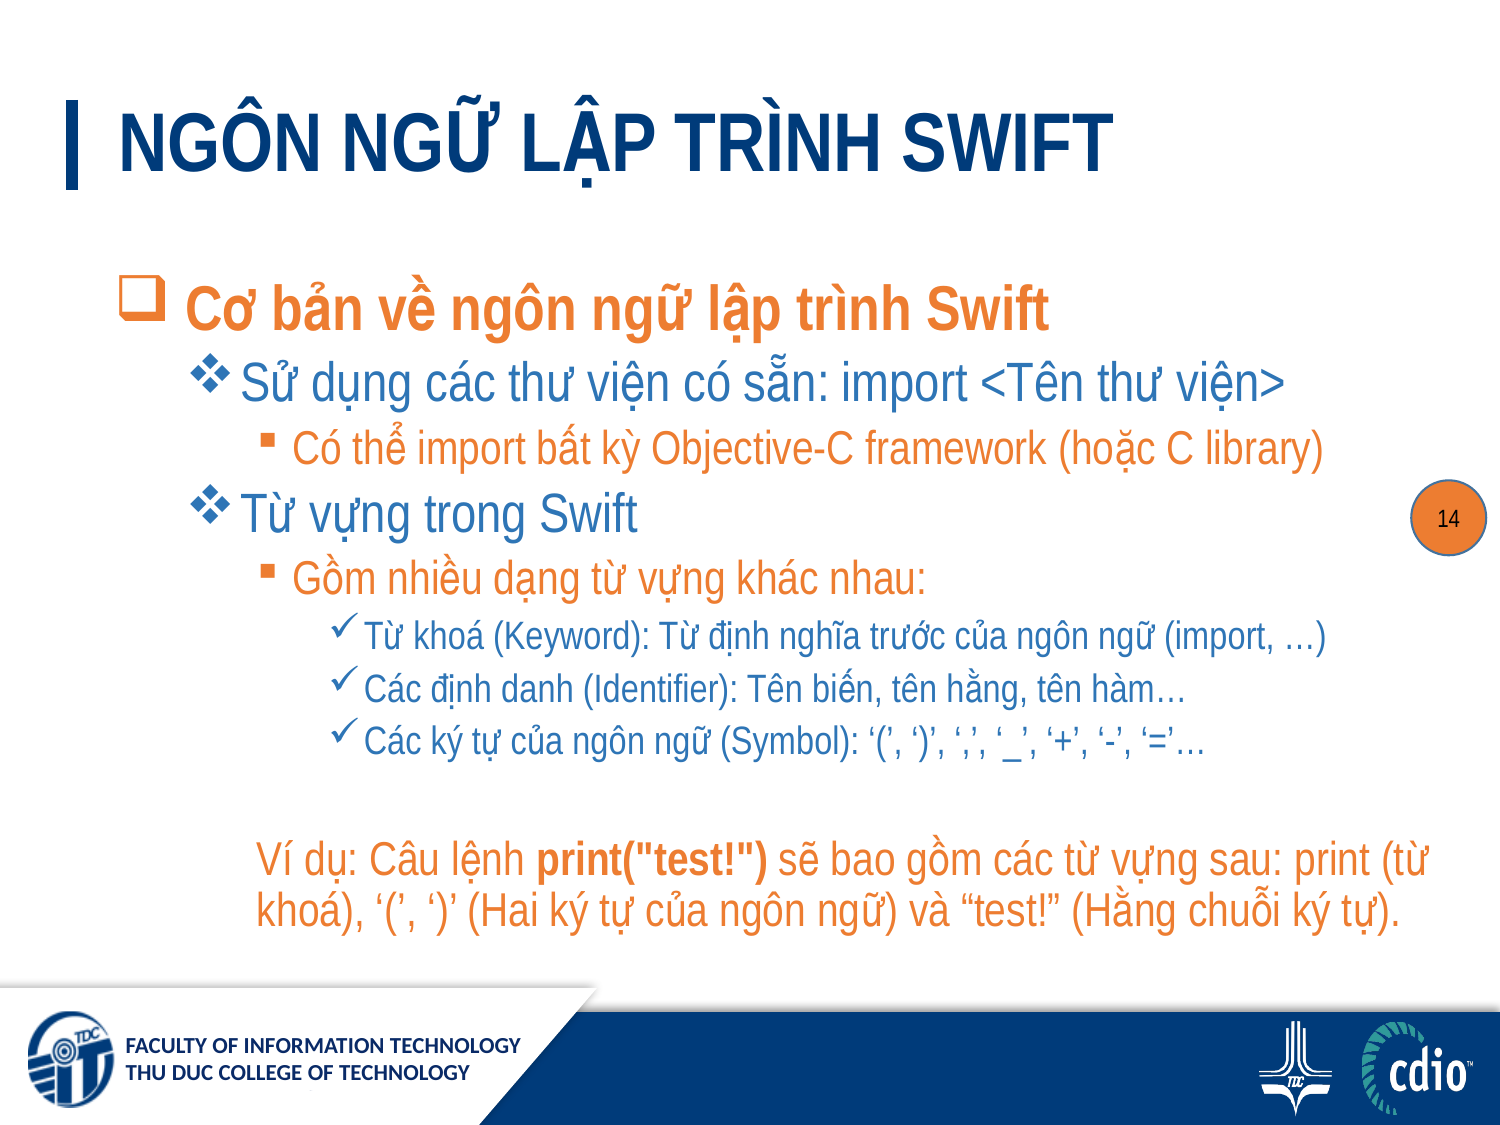

# NGÔN NGỮ LẬP TRÌNH SWIFT
 Cơ bản về ngôn ngữ lập trình Swift
Sử dụng các thư viện có sẵn: import <Tên thư viện>
Có thể import bất kỳ Objective-C framework (hoặc C library)
Từ vựng trong Swift
Gồm nhiều dạng từ vựng khác nhau:
Từ khoá (Keyword): Từ định nghĩa trước của ngôn ngữ (import, …)
Các định danh (Identifier): Tên biến, tên hằng, tên hàm…
Các ký tự của ngôn ngữ (Symbol): ‘(’, ‘)’, ‘,’, ‘_’, ‘+’, ‘-’, ‘=’…

Ví dụ: Câu lệnh print("test!") sẽ bao gồm các từ vựng sau: print (từ khoá), ‘(’, ‘)’ (Hai ký tự của ngôn ngữ) và “test!” (Hằng chuỗi ký tự).